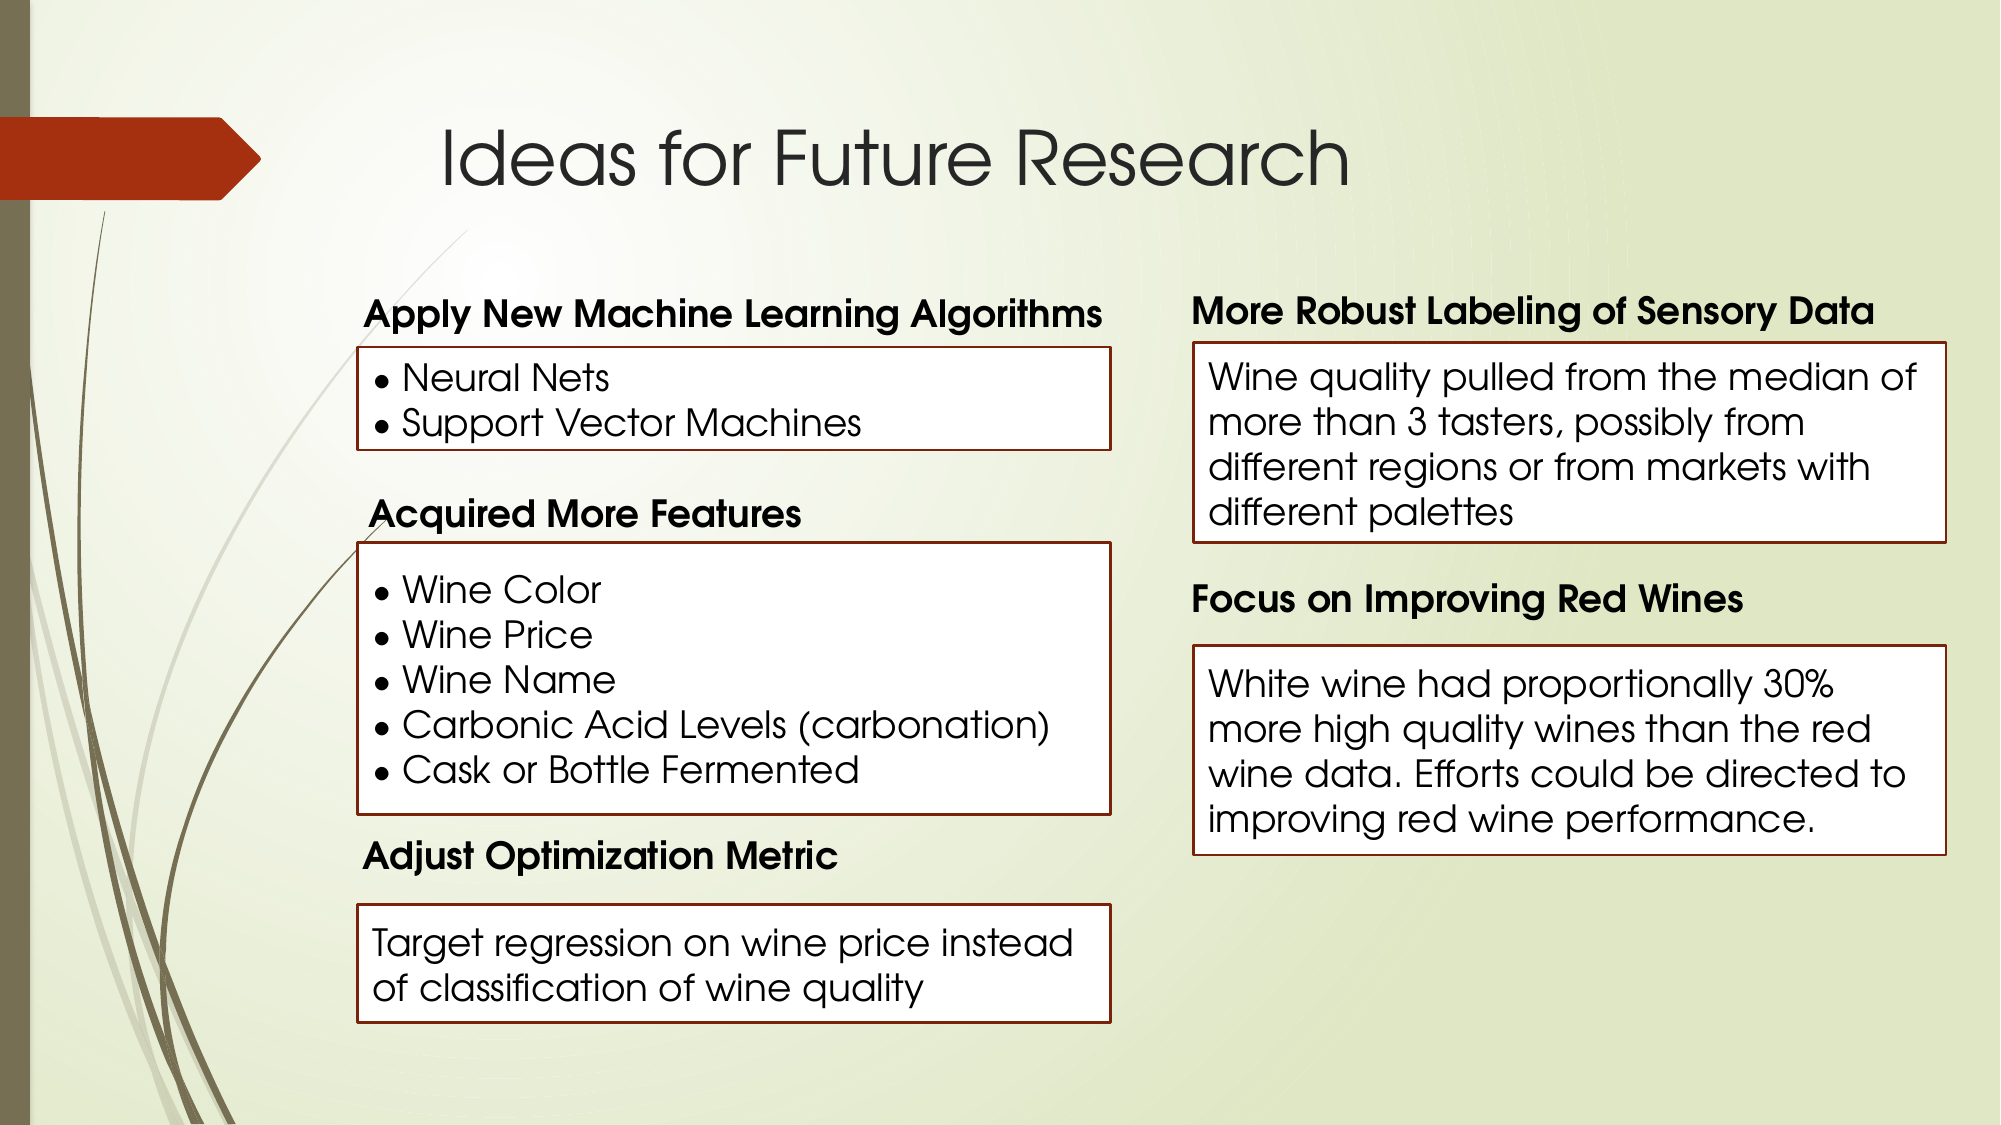

# Ideas for Future Research
More Robust Labeling of Sensory Data
Apply New Machine Learning Algorithms
Wine quality pulled from the median of more than 3 tasters, possibly from different regions or from markets with different palettes
• Neural Nets
• Support Vector Machines
Acquired More Features
• Wine Color
• Wine Price
• Wine Name
• Carbonic Acid Levels (carbonation)
• Cask or Bottle Fermented
Focus on Improving Red Wines
White wine had proportionally 30% more high quality wines than the red wine data. Efforts could be directed to improving red wine performance.
Adjust Optimization Metric
Target regression on wine price instead of classification of wine quality